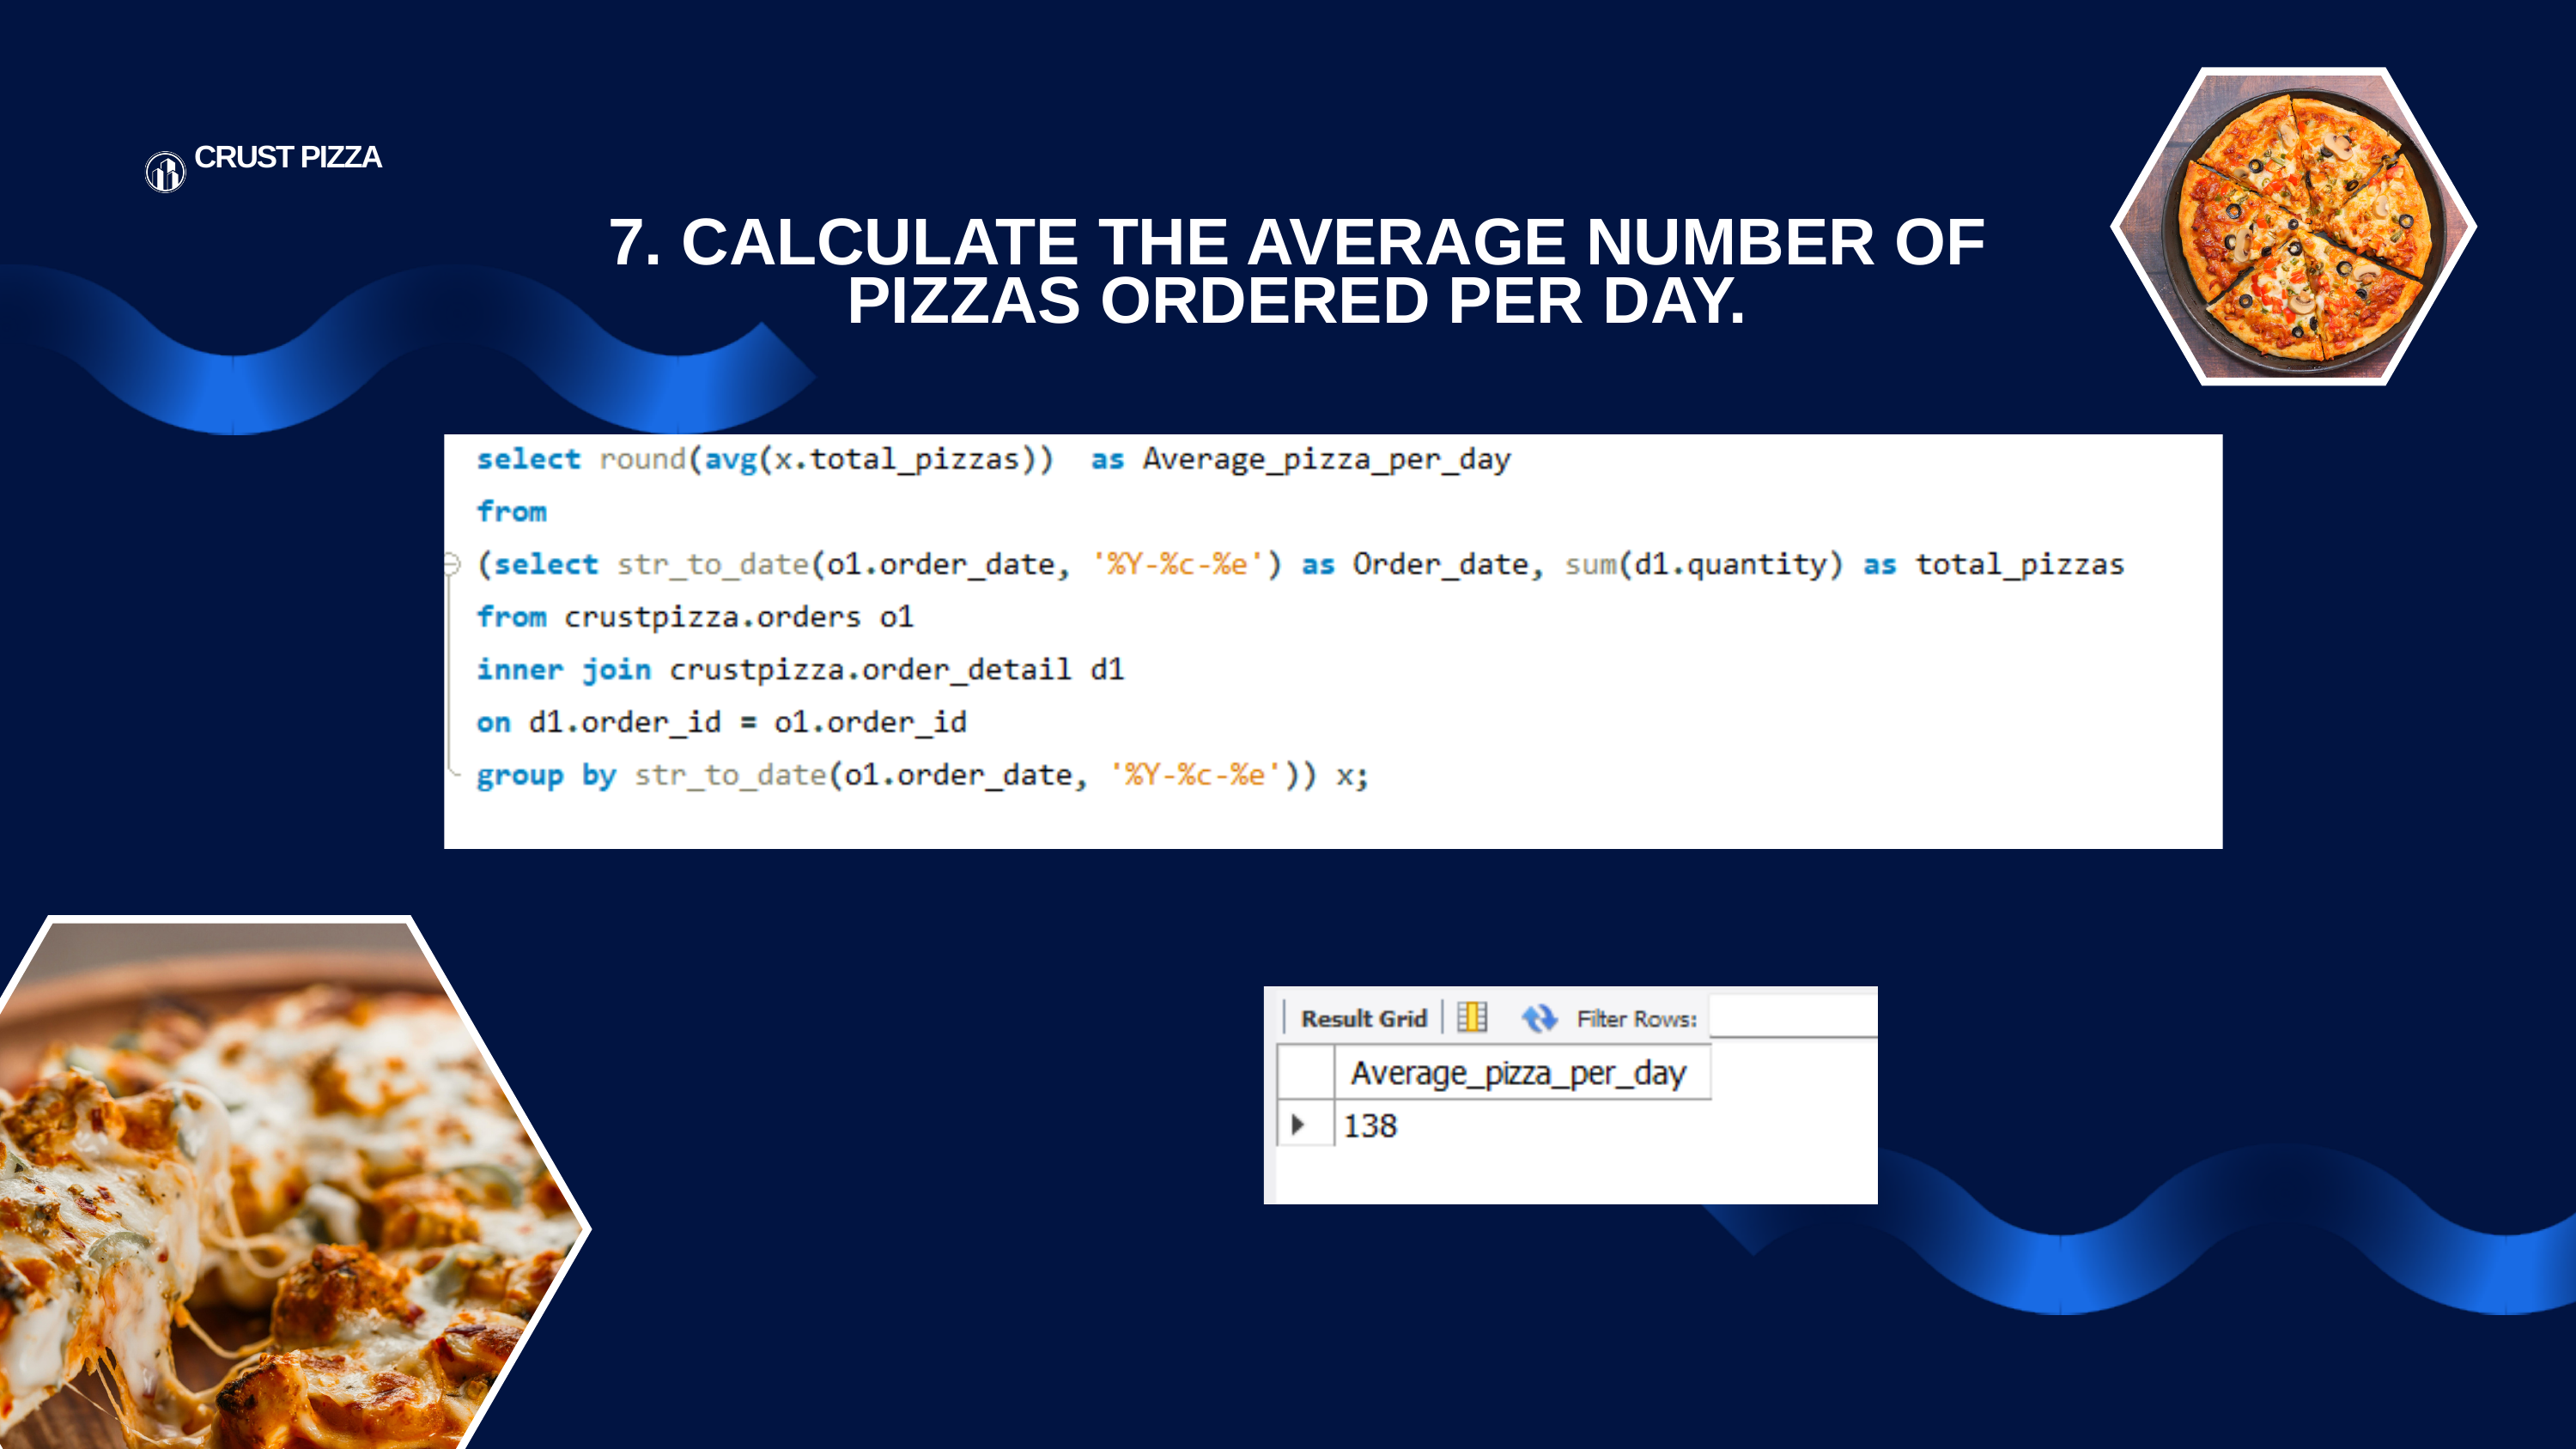

CRUST PIZZA

7. CALCULATE THE AVERAGE NUMBER OF PIZZAS ORDERED PER DAY.